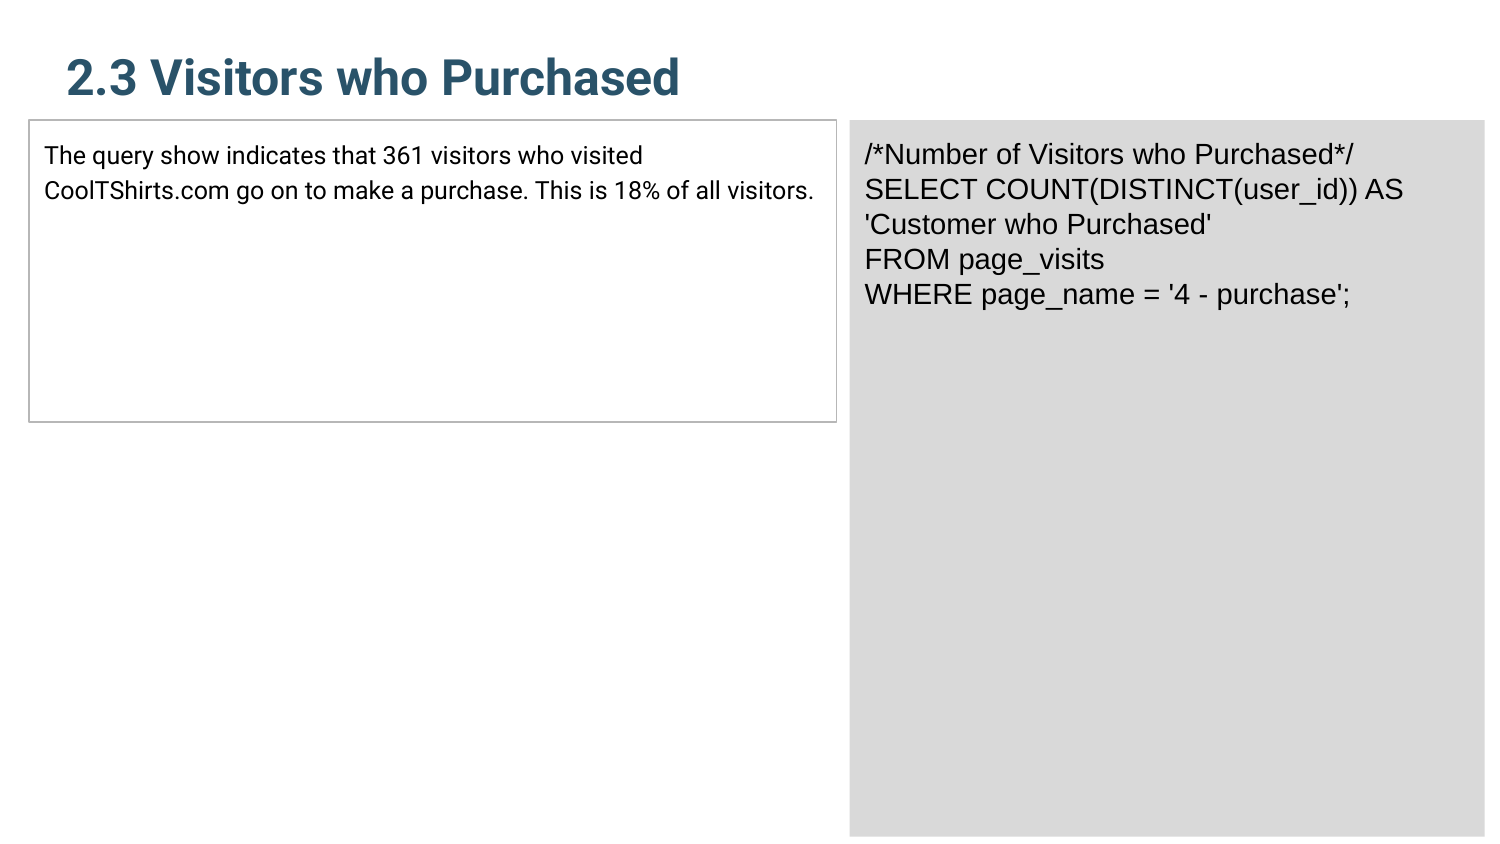

2.3 Visitors who Purchased
The query show indicates that 361 visitors who visited CoolTShirts.com go on to make a purchase. This is 18% of all visitors.
/*Number of Visitors who Purchased*/
SELECT COUNT(DISTINCT(user_id)) AS 'Customer who Purchased'
FROM page_visits
WHERE page_name = '4 - purchase';